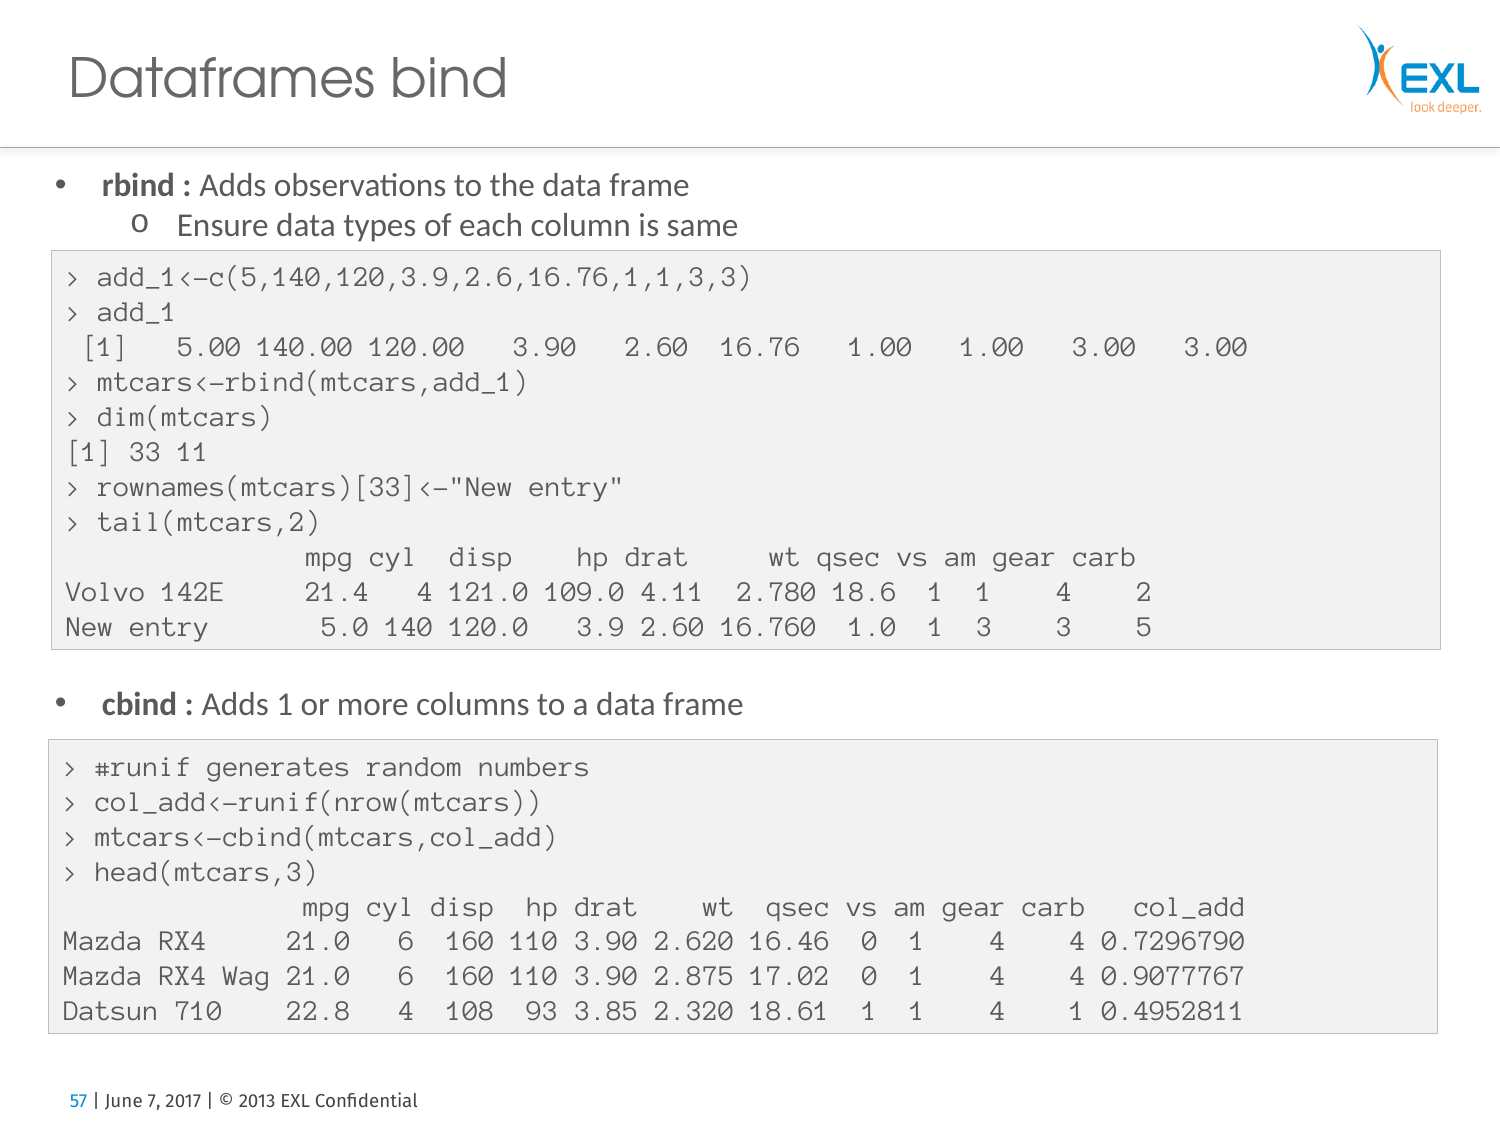

# Dataframes bind
rbind : Adds observations to the data frame
Ensure data types of each column is same

cbind : Adds 1 or more columns to a data frame

> add_1<-c(5,140,120,3.9,2.6,16.76,1,1,3,3)
> add_1
 [1]   5.00 140.00 120.00   3.90   2.60  16.76   1.00   1.00   3.00   3.00
> mtcars<-rbind(mtcars,add_1)
> dim(mtcars)
[1] 33 11
> rownames(mtcars)[33]<-"New entry"
> tail(mtcars,2)
               mpg cyl  disp    hp drat     wt qsec vs am gear carb
Volvo 142E     21.4   4 121.0 109.0 4.11  2.780 18.6  1  1    4    2
New entry       5.0 140 120.0   3.9 2.60 16.760  1.0  1  3    3    5
> #runif generates random numbers
> col_add<-runif(nrow(mtcars))
> mtcars<-cbind(mtcars,col_add)
> head(mtcars,3)
               mpg cyl disp  hp drat    wt  qsec vs am gear carb   col_add
Mazda RX4     21.0   6  160 110 3.90 2.620 16.46  0  1    4    4 0.7296790
Mazda RX4 Wag 21.0   6  160 110 3.90 2.875 17.02  0  1    4    4 0.9077767
Datsun 710    22.8   4  108  93 3.85 2.320 18.61  1  1    4    1 0.4952811